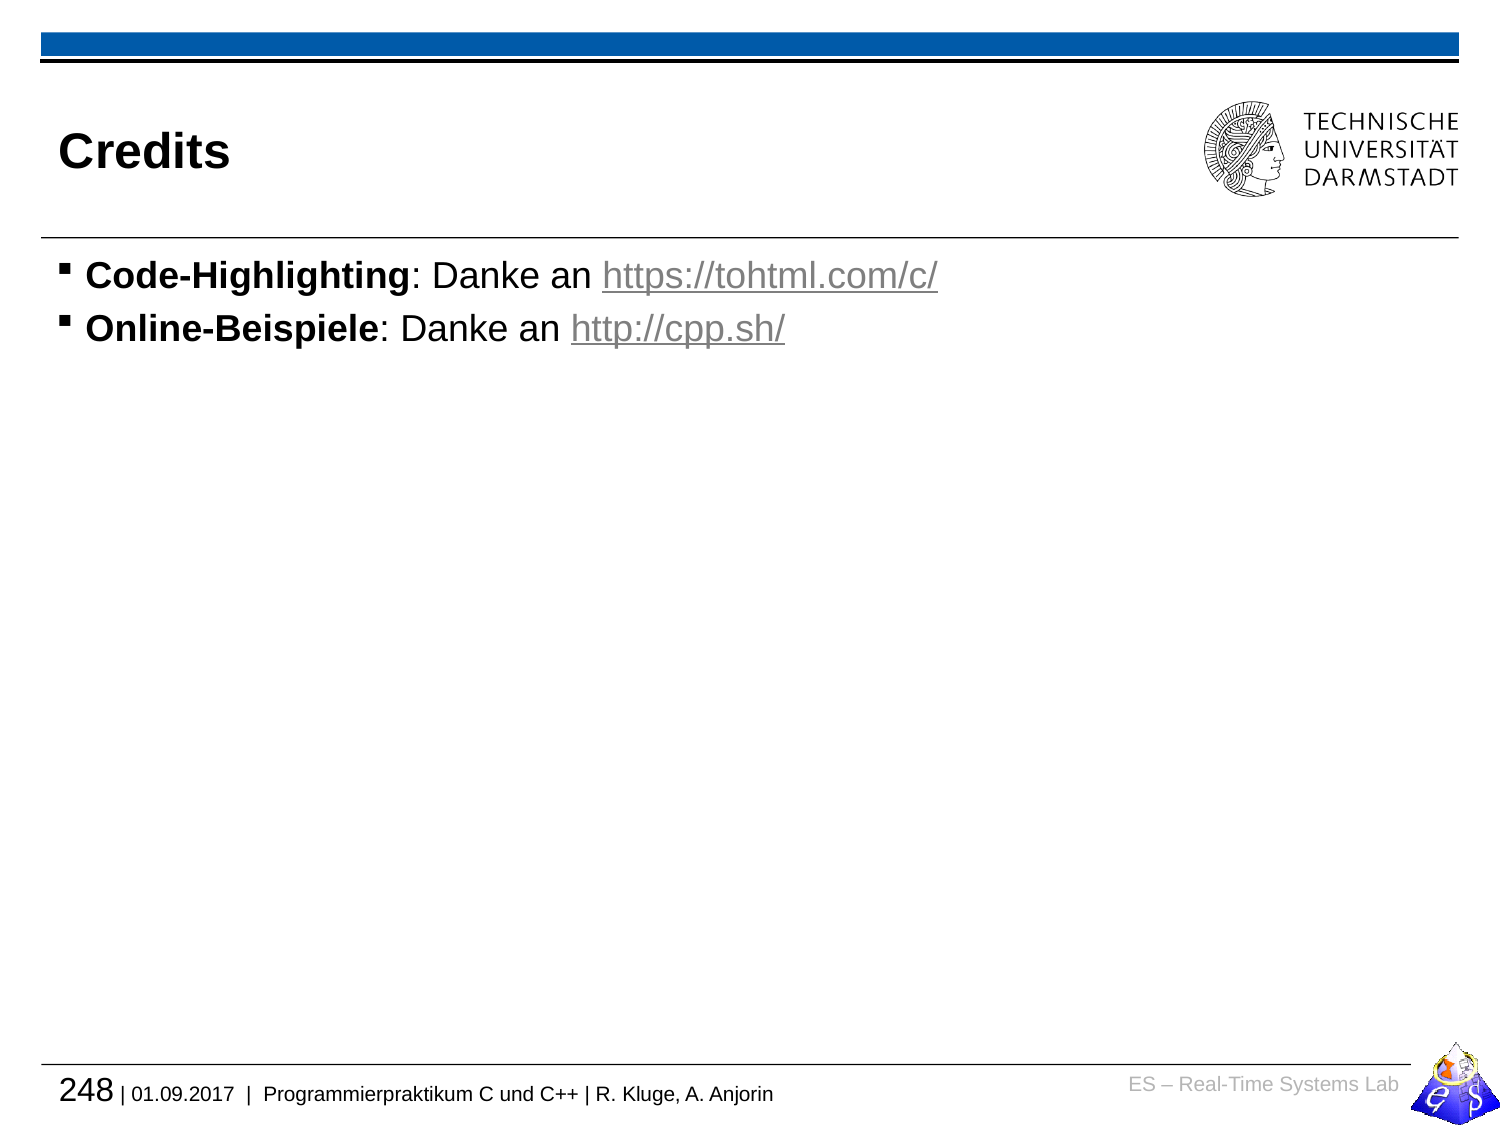

# Credits
Code-Highlighting: Danke an https://tohtml.com/c/
Online-Beispiele: Danke an http://cpp.sh/